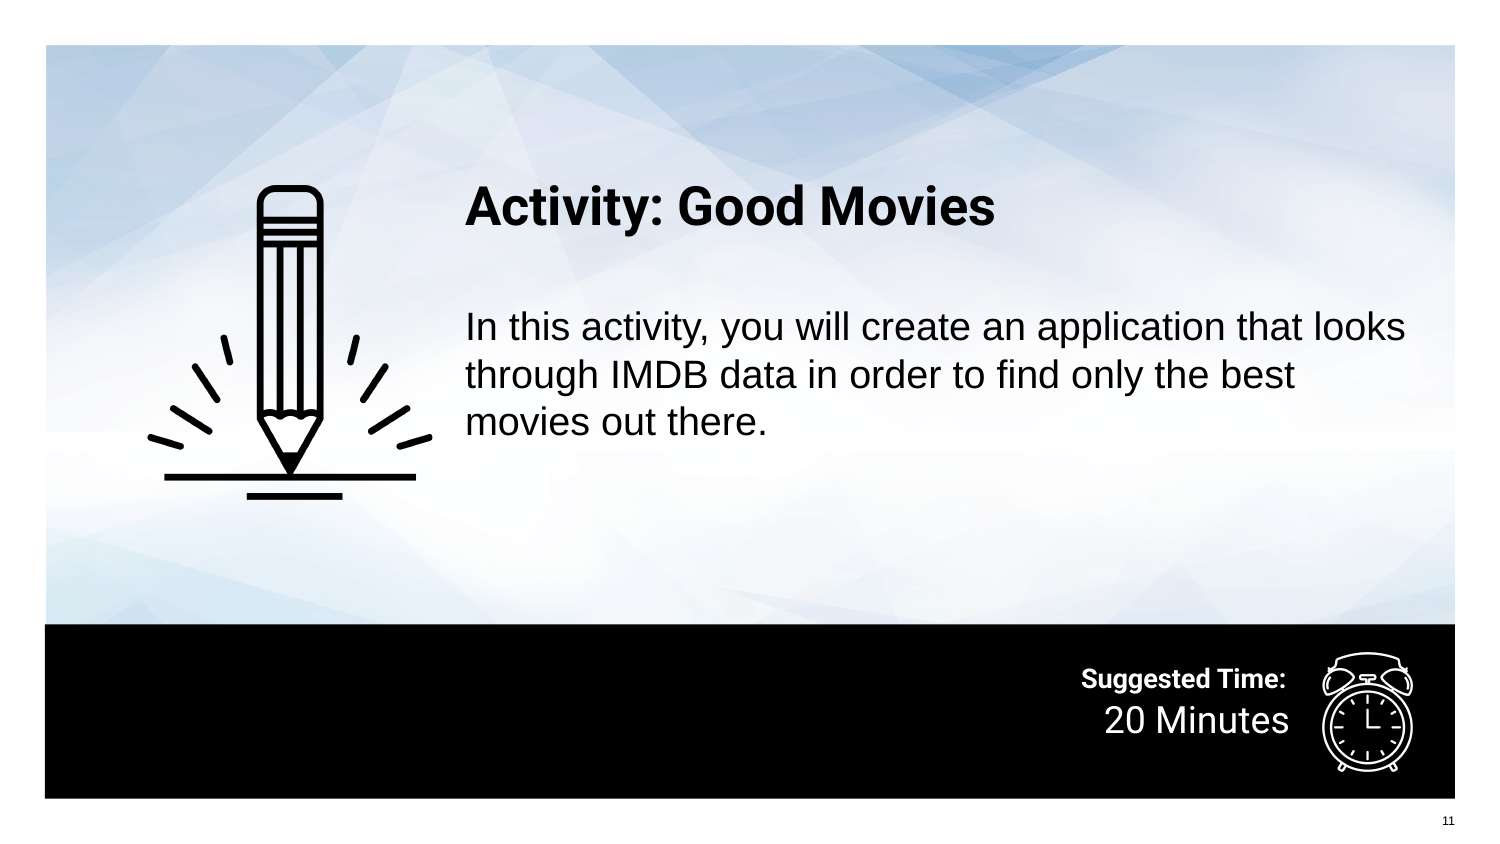

Activity: Good Movies

In this activity, you will create an application that looks through IMDB data in order to find only the best movies out there.
# 20 Minutes

11